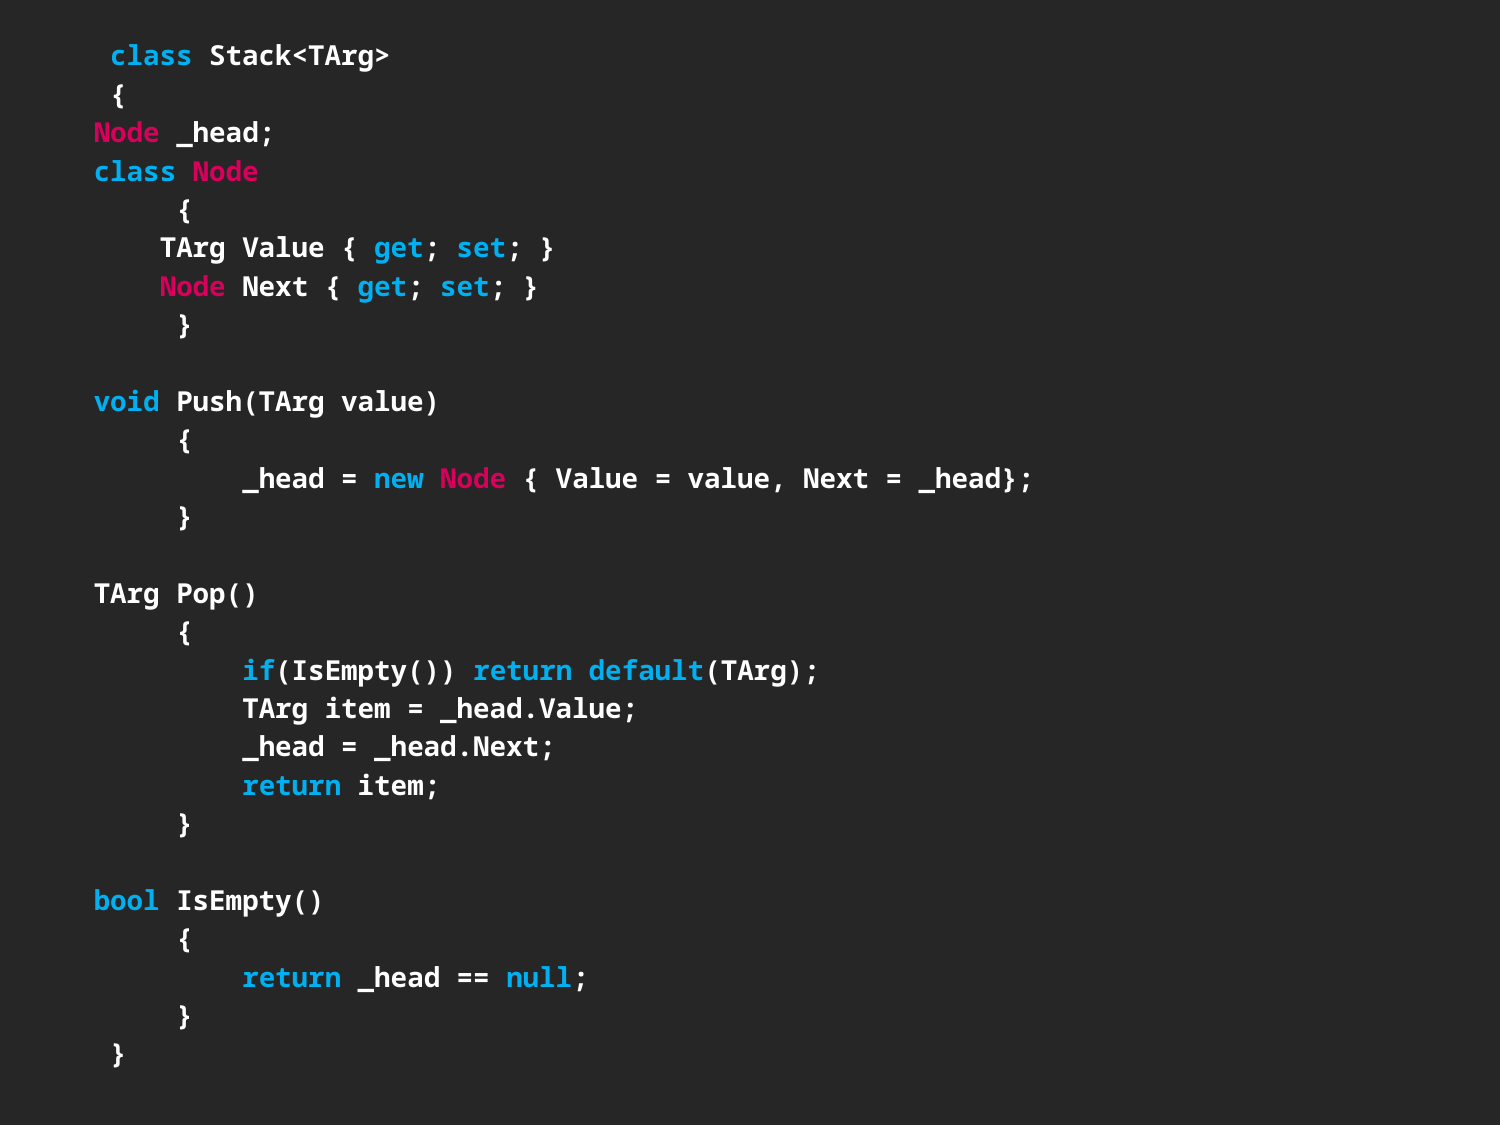

class Stack<TArg>
    {
		Node _head;
		class Node
        {
		    TArg Value { get; set; }
		    Node Next { get; set; }
        }

		void Push(TArg value)
        {
            _head = new Node { Value = value, Next = _head};
        }

		TArg Pop()
        {
            if(IsEmpty()) return default(TArg);
            TArg item = _head.Value;
            _head = _head.Next;
            return item;
        }

		bool IsEmpty()
        {
            return _head == null;
        }
    }